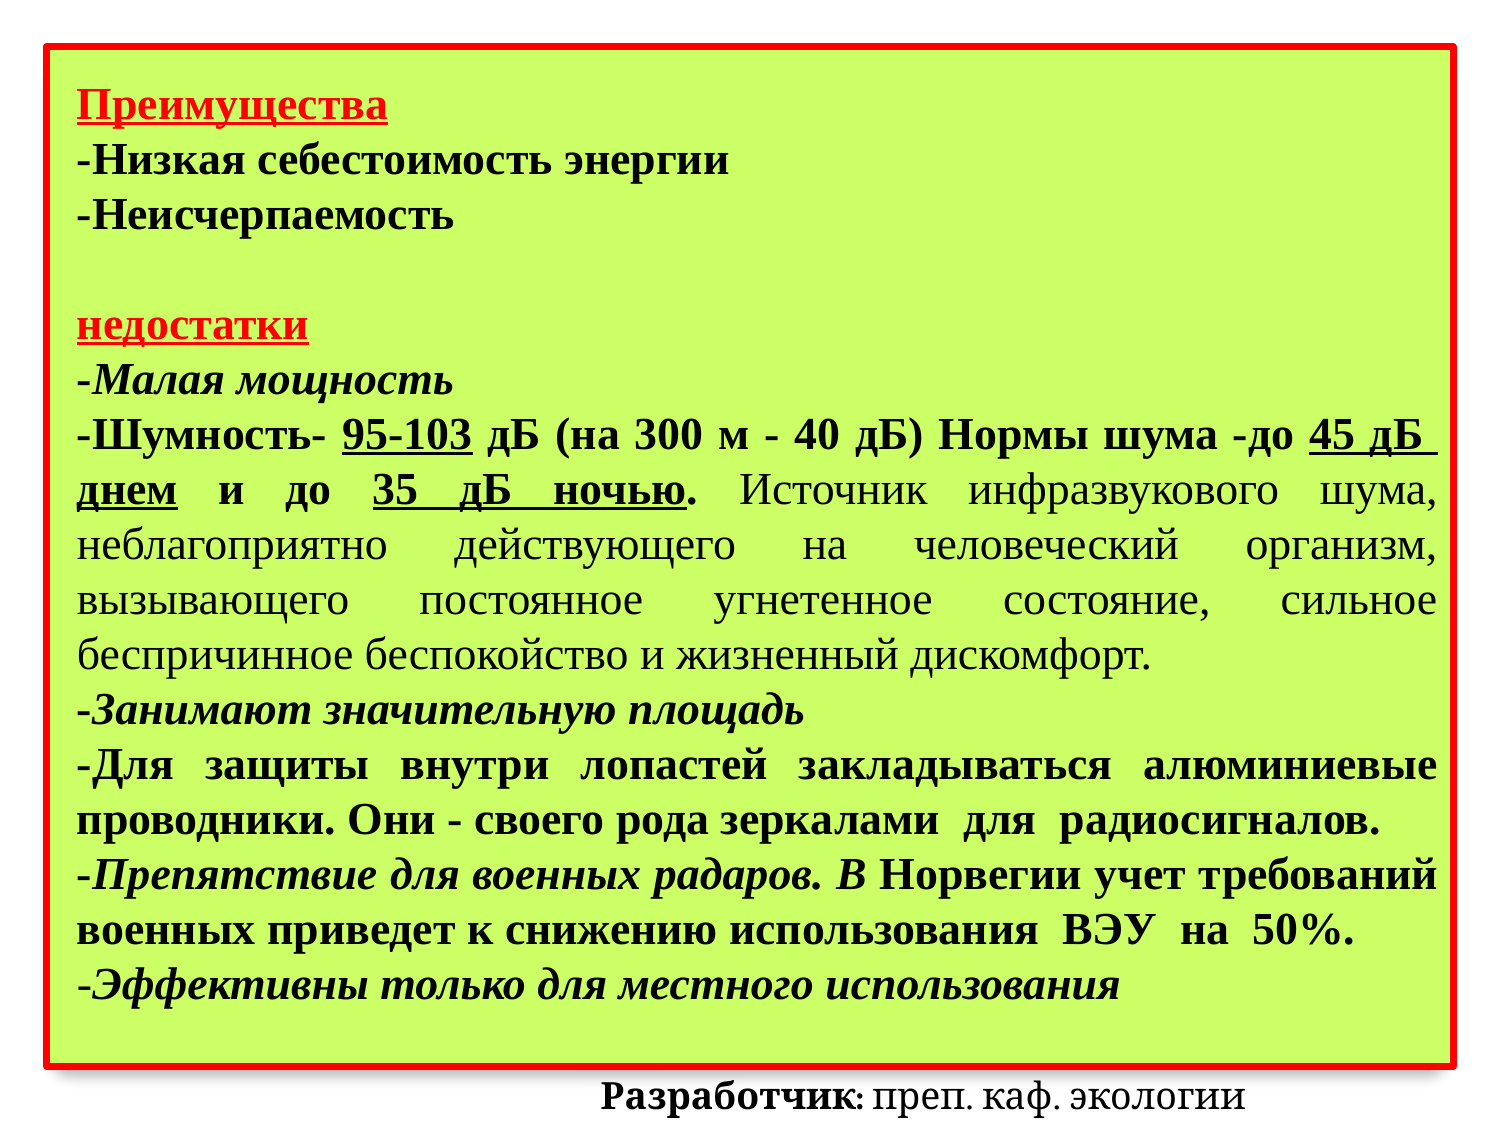

Преимущества
-Низкая себестоимость энергии
-Неисчерпаемость

недостатки
-Малая мощность
-Шумность- 95-103 дБ (на 300 м - 40 дБ) Нормы шума -до 45 дБ  днем и до 35 дБ ночью. Источник инфразвукового шума, неблагоприятно действующего на человеческий организм, вызывающего постоянное угнетенное состояние, сильное беспричинное беспокойство и жизненный дискомфорт.
-Занимают значительную площадь
-Для защиты внутри лопастей закладываться алюминиевые проводники. Они - своего рода зеркалами  для  радиосигналов.
-Препятствие для военных радаров. В Норвегии учет требований военных приведет к снижению использования  ВЭУ  на  50%.
-Эффективны только для местного использования
Разработчик: преп. каф. экологии  Кирвель П.И.